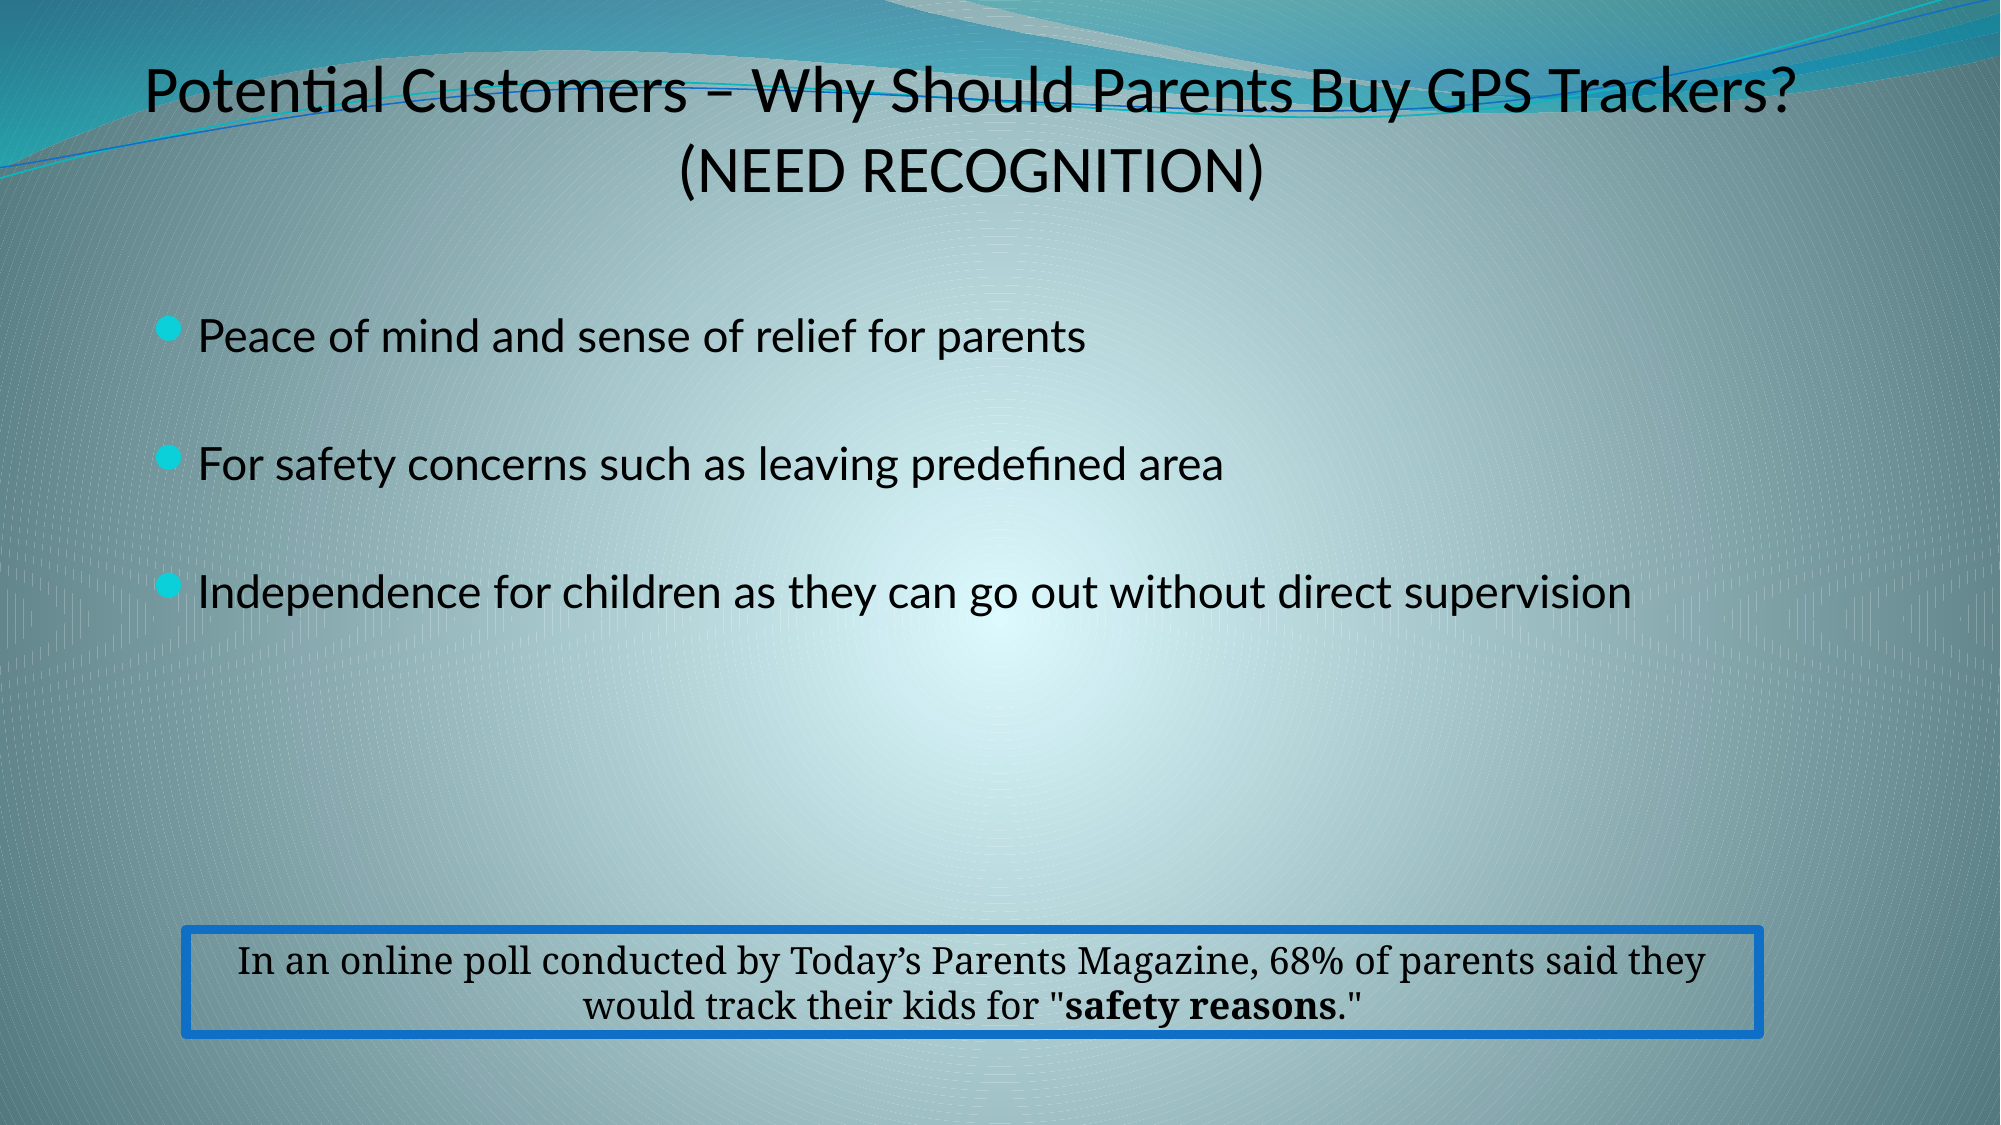

# Potential Customers – Why Should Parents Buy GPS Trackers? (NEED RECOGNITION)
Peace of mind and sense of relief for parents

For safety concerns such as leaving predefined area

Independence for children as they can go out without direct supervision

In an online poll conducted by Today’s Parents Magazine, 68% of parents said they would track their kids for "safety reasons."